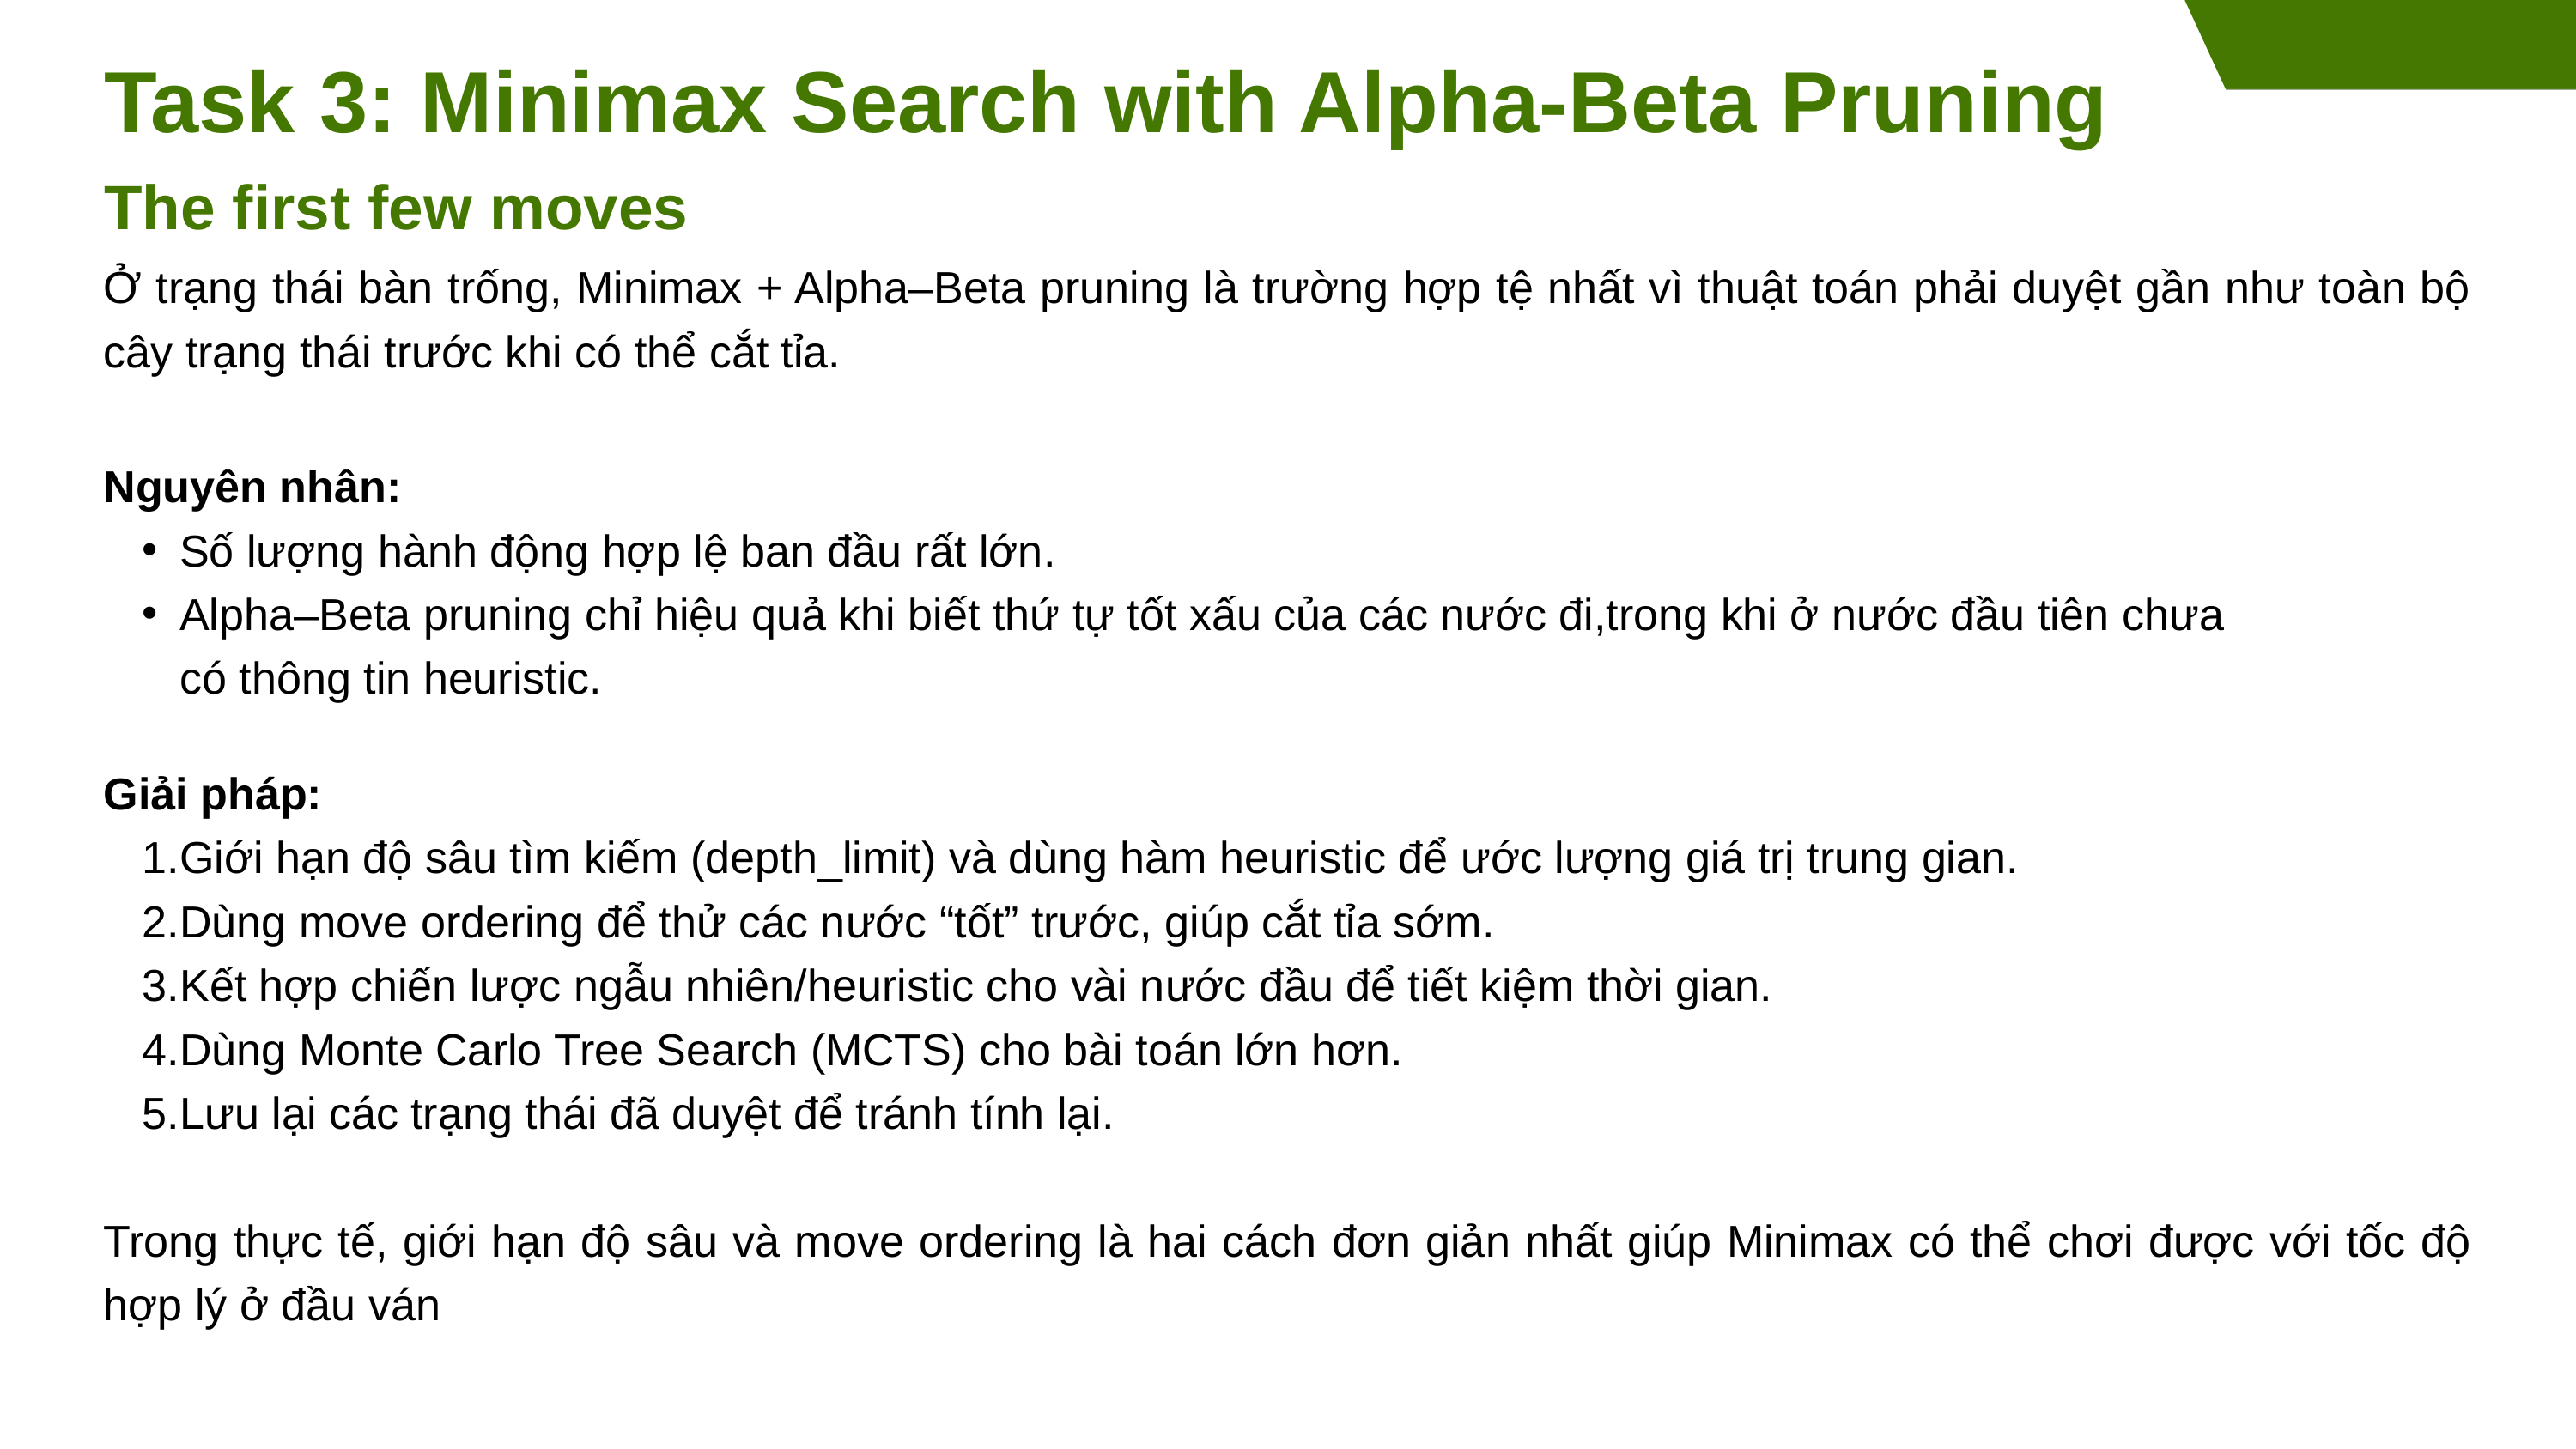

Task 3: Minimax Search with Alpha-Beta Pruning
The first few moves
Ở trạng thái bàn trống, Minimax + Alpha–Beta pruning là trường hợp tệ nhất vì thuật toán phải duyệt gần như toàn bộ cây trạng thái trước khi có thể cắt tỉa.
Nguyên nhân:
Số lượng hành động hợp lệ ban đầu rất lớn.
Alpha–Beta pruning chỉ hiệu quả khi biết thứ tự tốt xấu của các nước đi,trong khi ở nước đầu tiên chưa có thông tin heuristic.
Giải pháp:
Giới hạn độ sâu tìm kiếm (depth_limit) và dùng hàm heuristic để ước lượng giá trị trung gian.
Dùng move ordering để thử các nước “tốt” trước, giúp cắt tỉa sớm.
Kết hợp chiến lược ngẫu nhiên/heuristic cho vài nước đầu để tiết kiệm thời gian.
Dùng Monte Carlo Tree Search (MCTS) cho bài toán lớn hơn.
Lưu lại các trạng thái đã duyệt để tránh tính lại.

Trong thực tế, giới hạn độ sâu và move ordering là hai cách đơn giản nhất giúp Minimax có thể chơi được với tốc độ hợp lý ở đầu ván